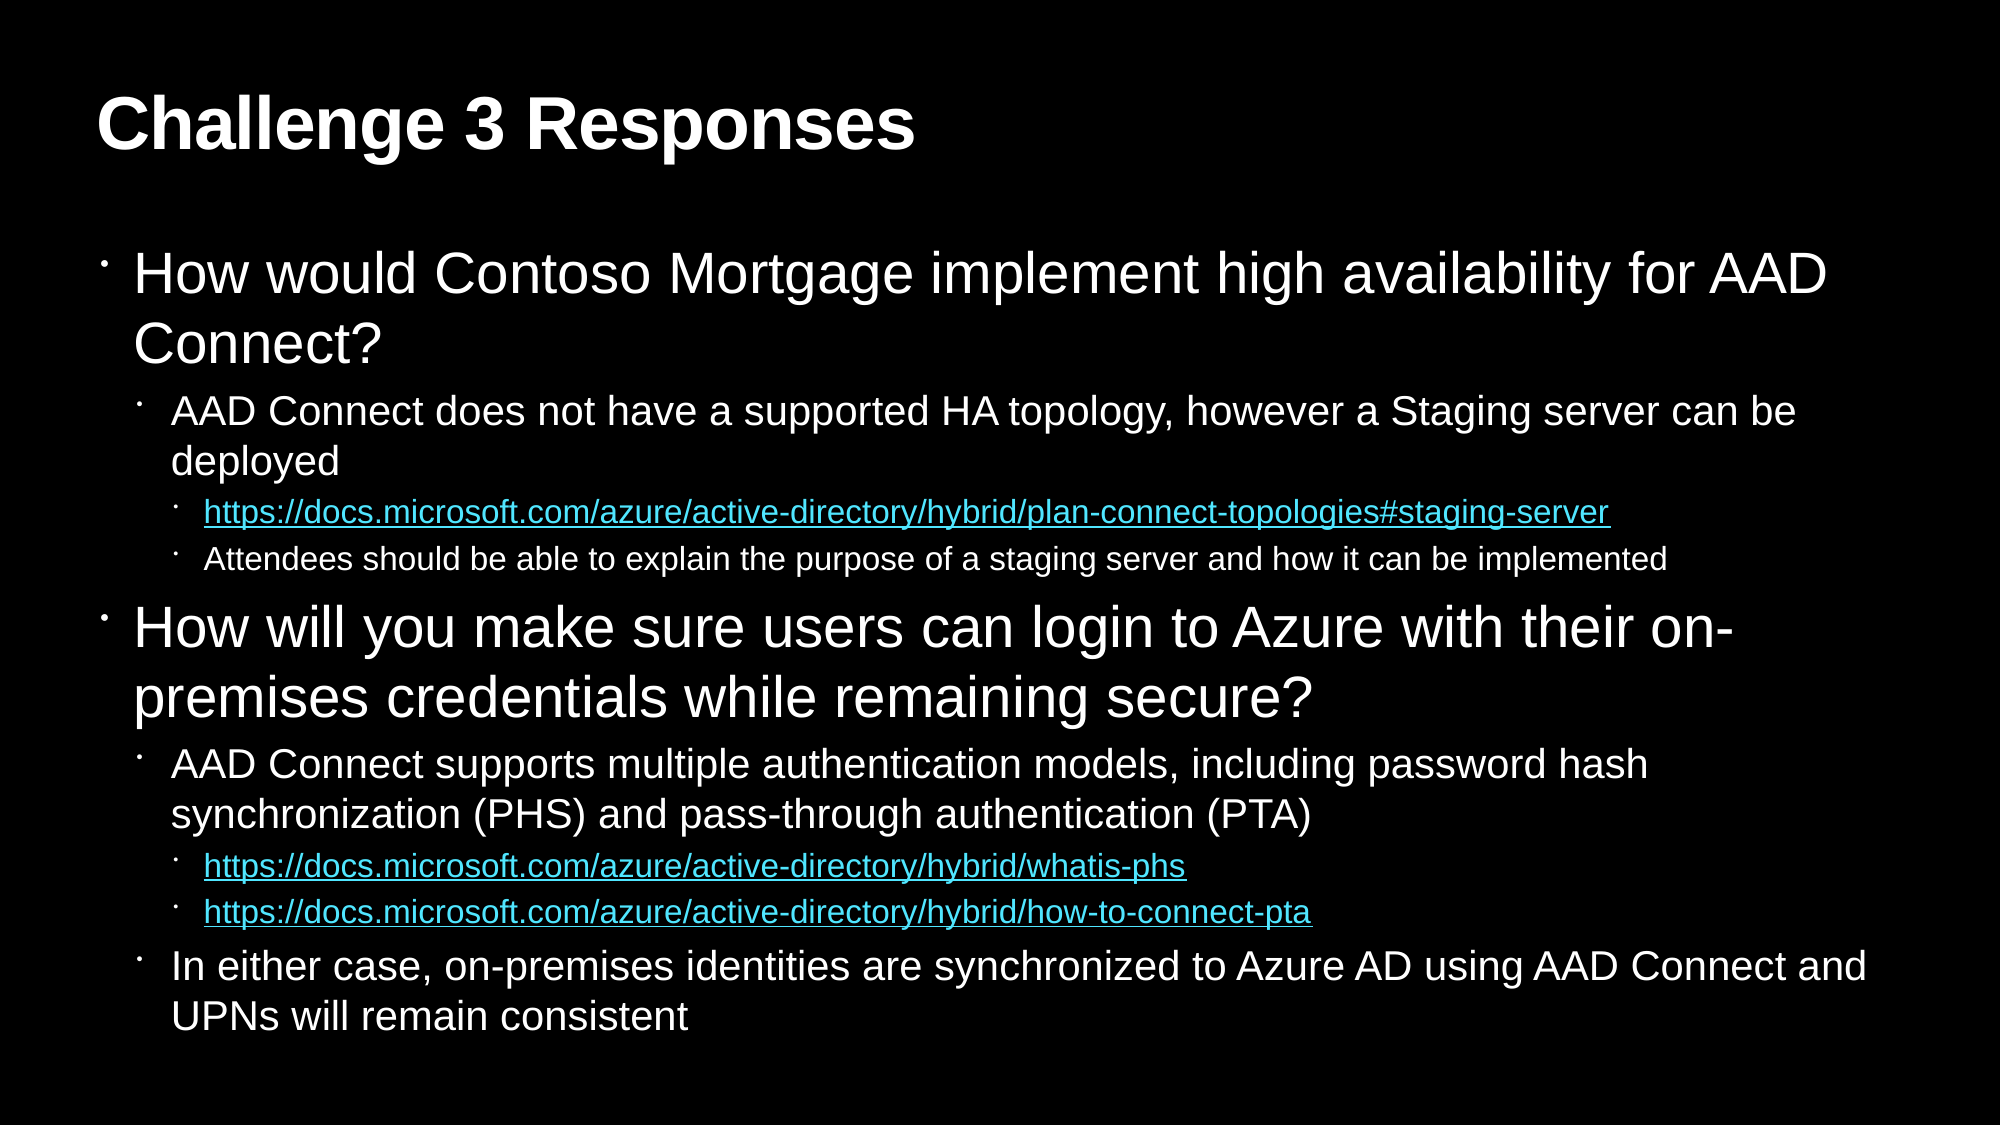

# Challenge 3 Responses
How would Contoso Mortgage implement high availability for AAD Connect?
AAD Connect does not have a supported HA topology, however a Staging server can be deployed
https://docs.microsoft.com/azure/active-directory/hybrid/plan-connect-topologies#staging-server
Attendees should be able to explain the purpose of a staging server and how it can be implemented
How will you make sure users can login to Azure with their on-premises credentials while remaining secure?
AAD Connect supports multiple authentication models, including password hash synchronization (PHS) and pass-through authentication (PTA)
https://docs.microsoft.com/azure/active-directory/hybrid/whatis-phs
https://docs.microsoft.com/azure/active-directory/hybrid/how-to-connect-pta
In either case, on-premises identities are synchronized to Azure AD using AAD Connect and UPNs will remain consistent